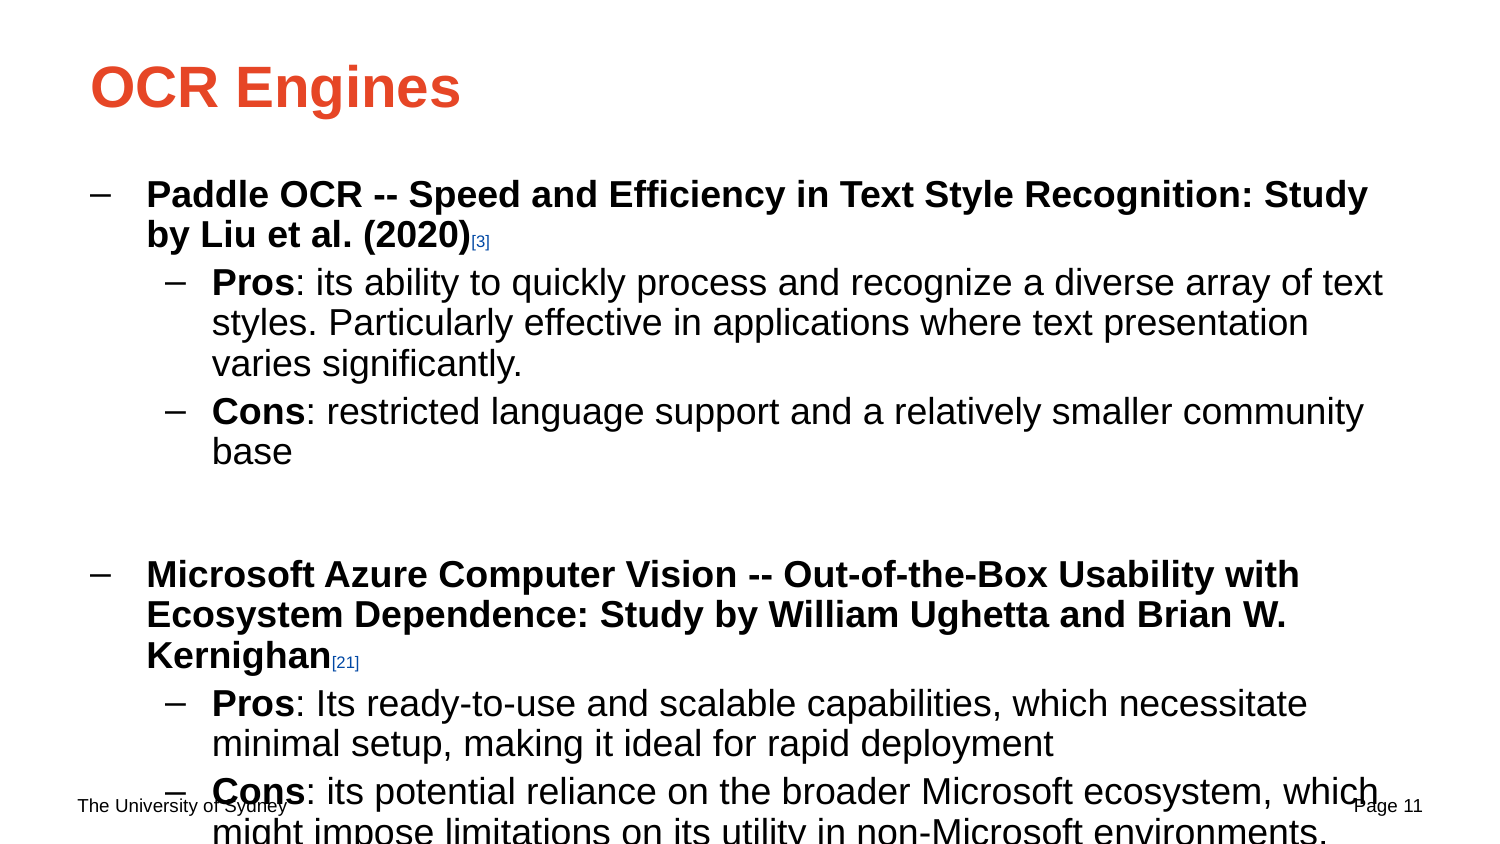

# OCR Engines
Paddle OCR -- Speed and Efficiency in Text Style Recognition: Study by Liu et al. (2020)[3]
Pros: its ability to quickly process and recognize a diverse array of text styles. Particularly effective in applications where text presentation varies significantly.
Cons: restricted language support and a relatively smaller community base

Microsoft Azure Computer Vision -- Out-of-the-Box Usability with Ecosystem Dependence: Study by William Ughetta and Brian W. Kernighan[21]
Pros: Its ready-to-use and scalable capabilities, which necessitate minimal setup, making it ideal for rapid deployment
Cons: its potential reliance on the broader Microsoft ecosystem, which might impose limitations on its utility in non-Microsoft environments.